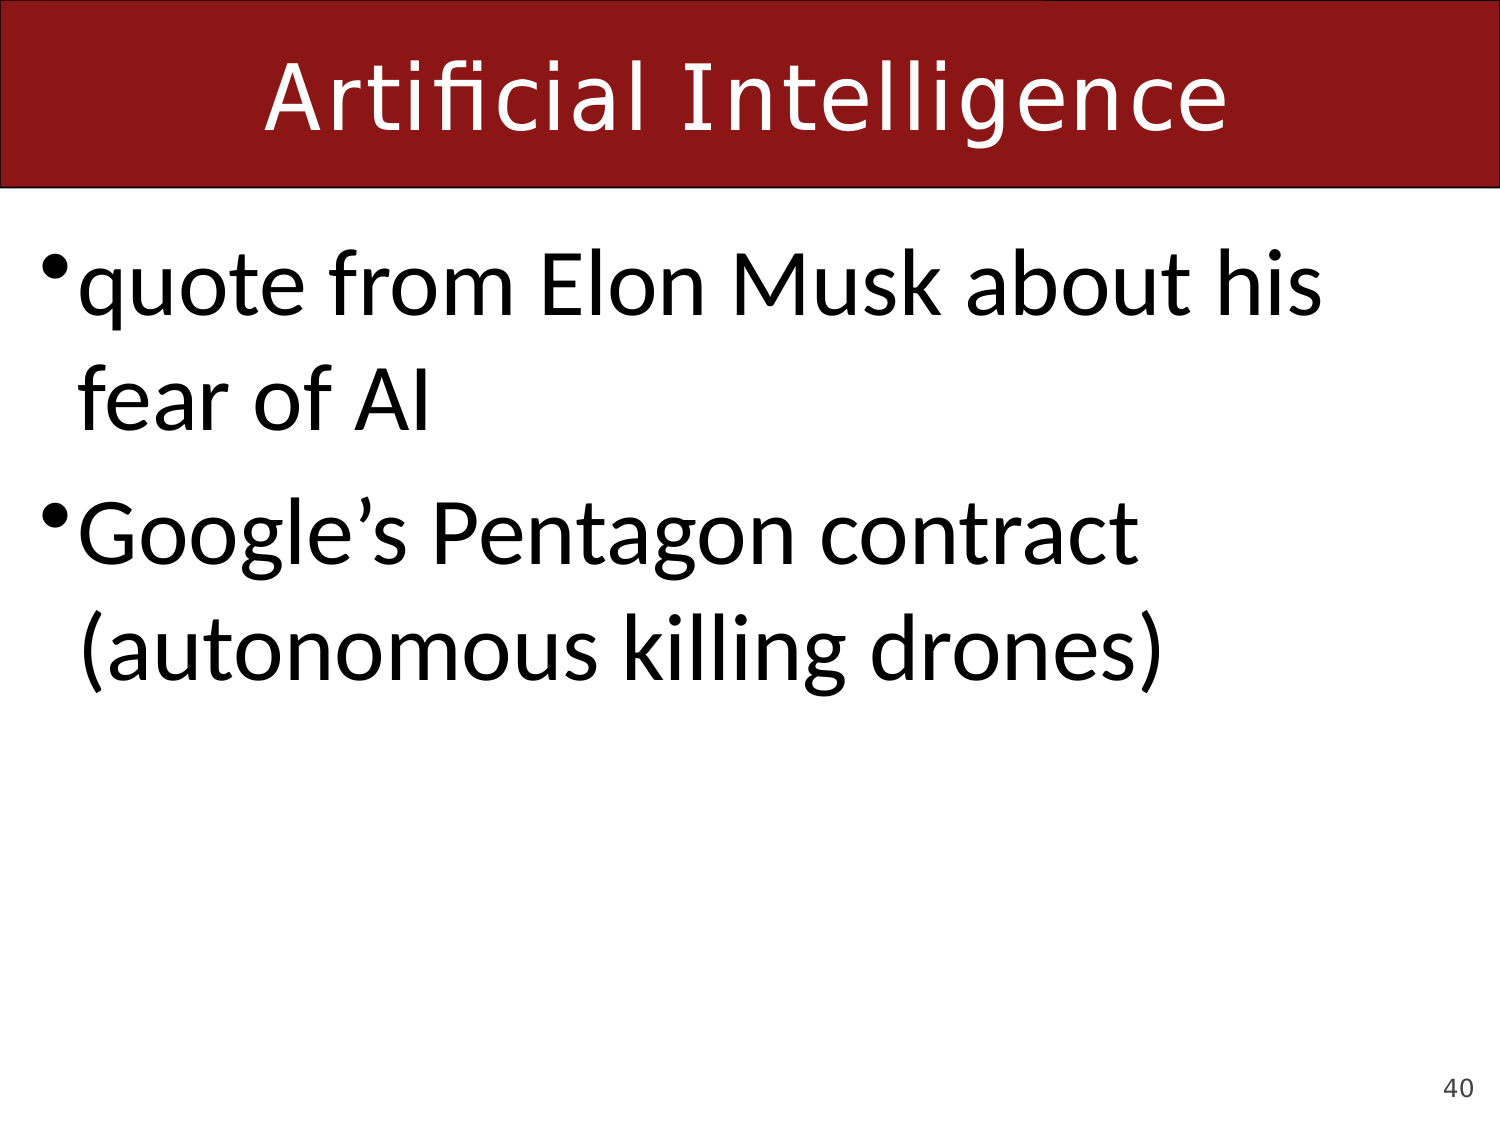

# Artificial Intelligence
quote from Elon Musk about his fear of AI
Google’s Pentagon contract (autonomous killing drones)